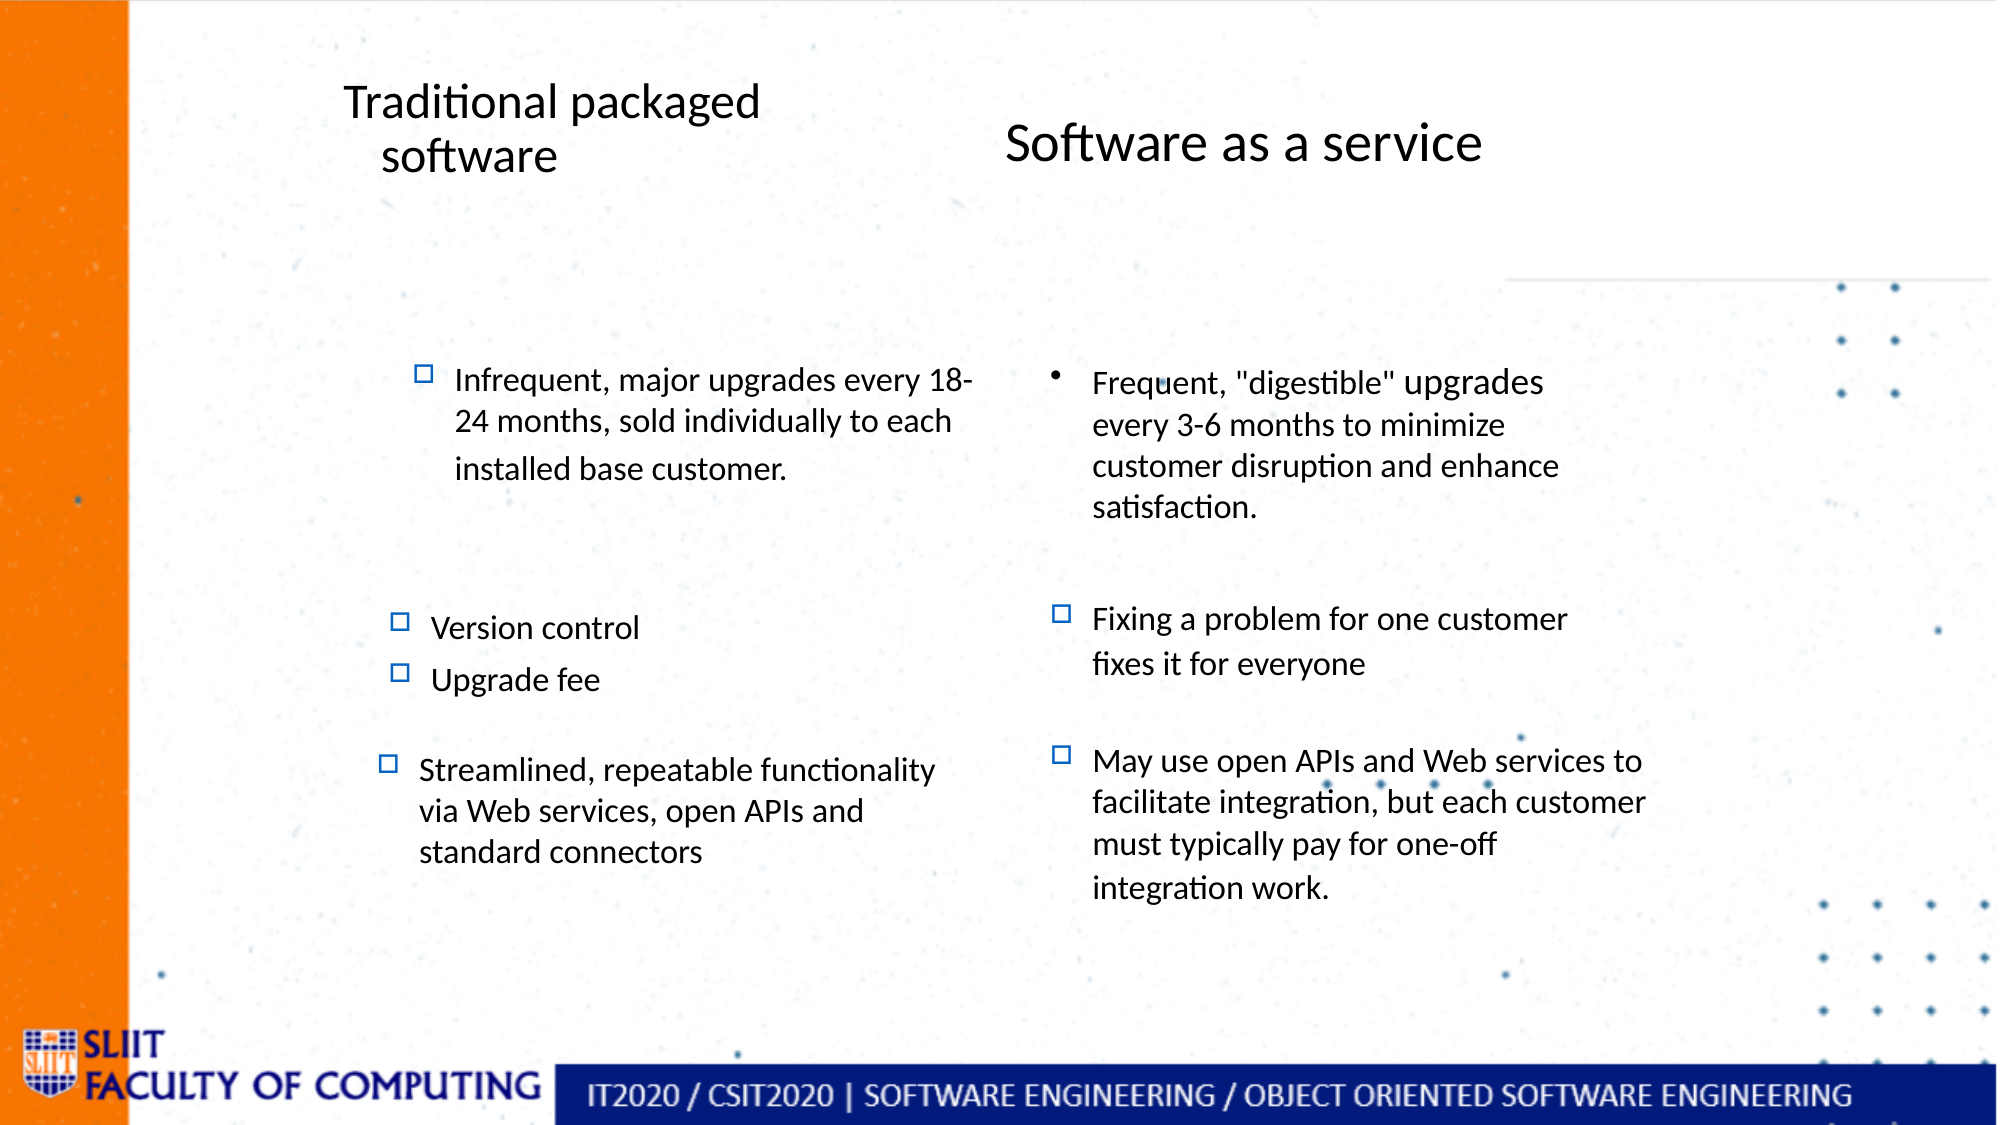

Traditional packaged software

Software as a service

Infrequent, major upgrades every 18-24 months, sold individually to each installed base customer.
Frequent, "digestible" upgrades every 3-6 months to minimize customer disruption and enhance satisfaction.
Fixing a problem for one customer fixes it for everyone
Version control
Upgrade fee
May use open APIs and Web services to facilitate integration, but each customer must typically pay for one-off integration work.
Streamlined, repeatable functionality via Web services, open APIs and standard connectors
Company name